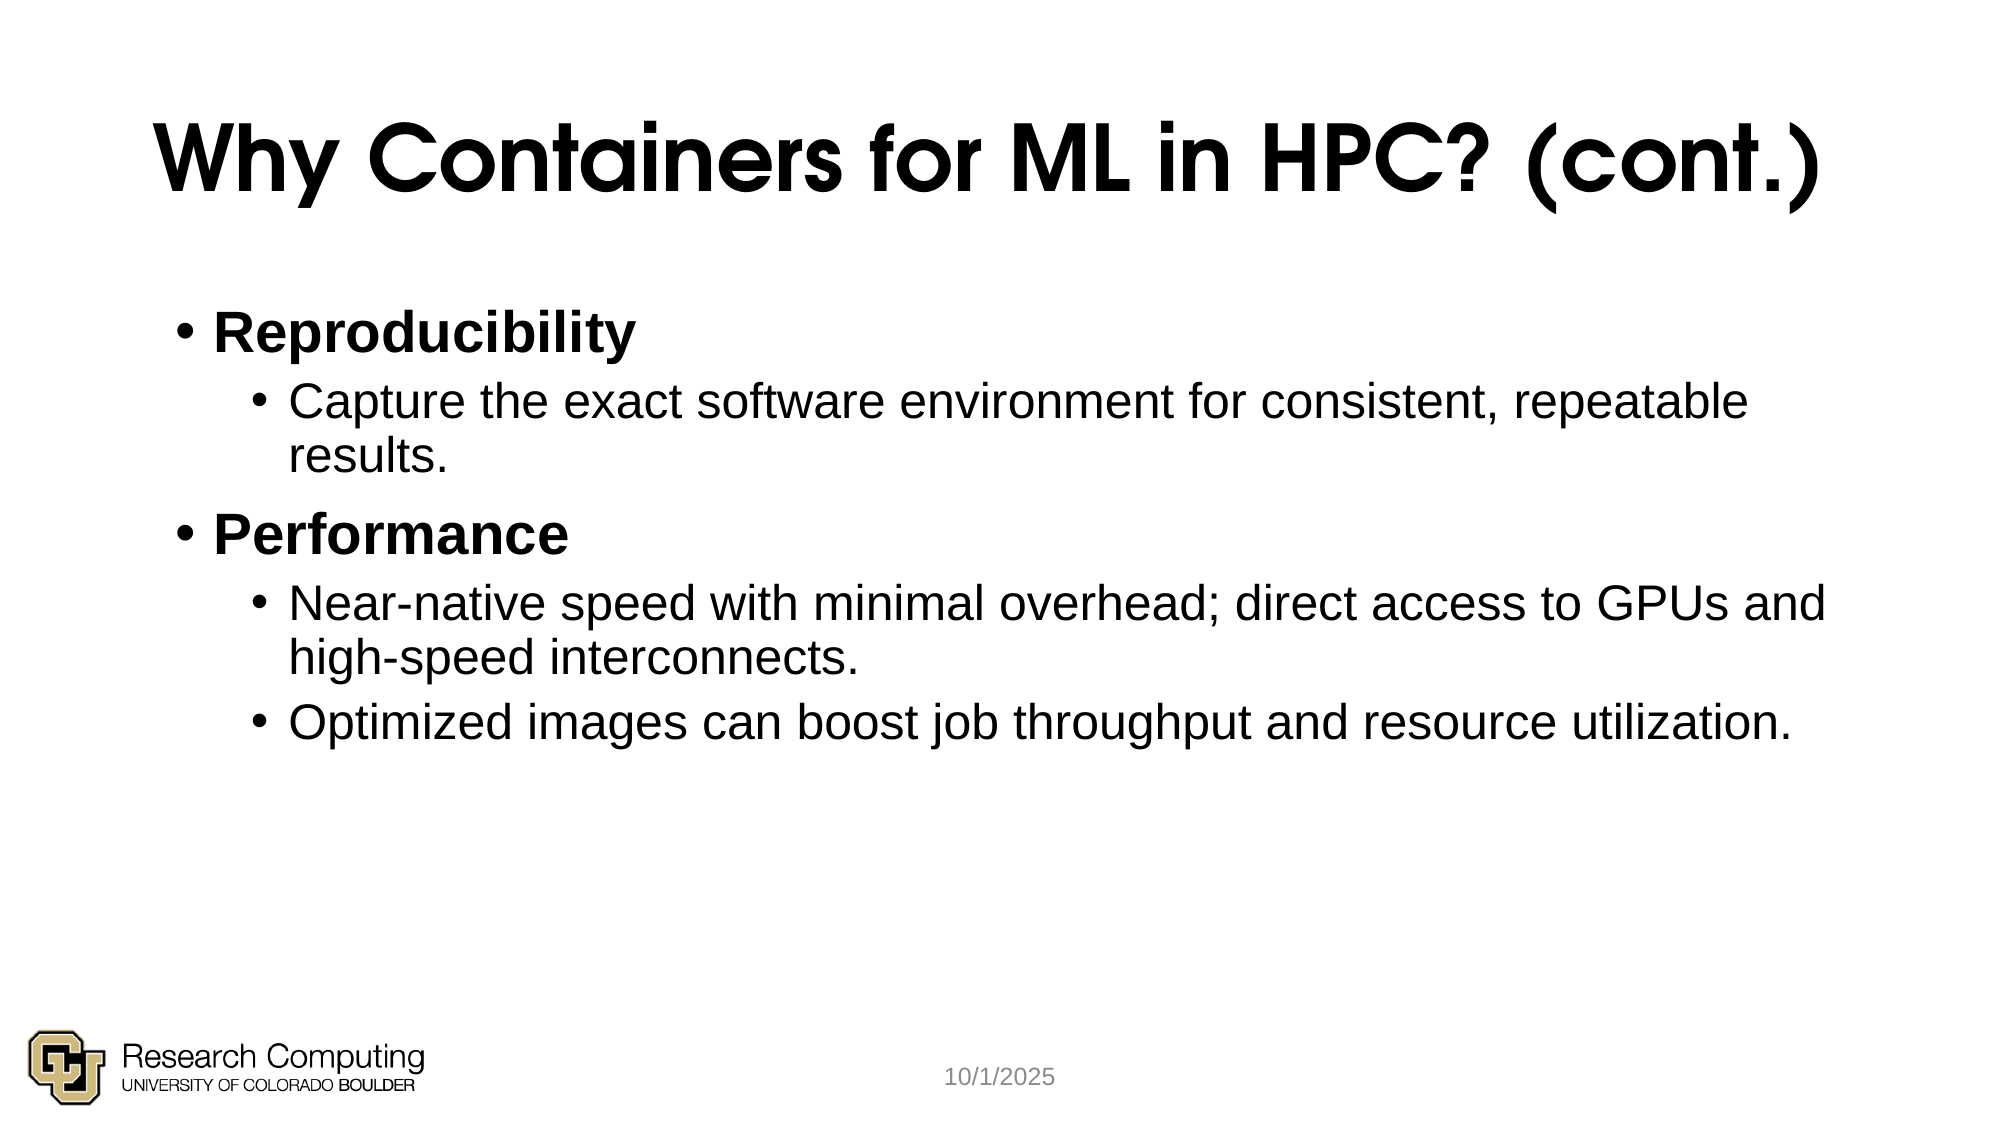

# Why Containers for ML in HPC? (cont.)
Reproducibility
Capture the exact software environment for consistent, repeatable results.
Performance
Near-native speed with minimal overhead; direct access to GPUs and high-speed interconnects.
Optimized images can boost job throughput and resource utilization.
10/1/2025